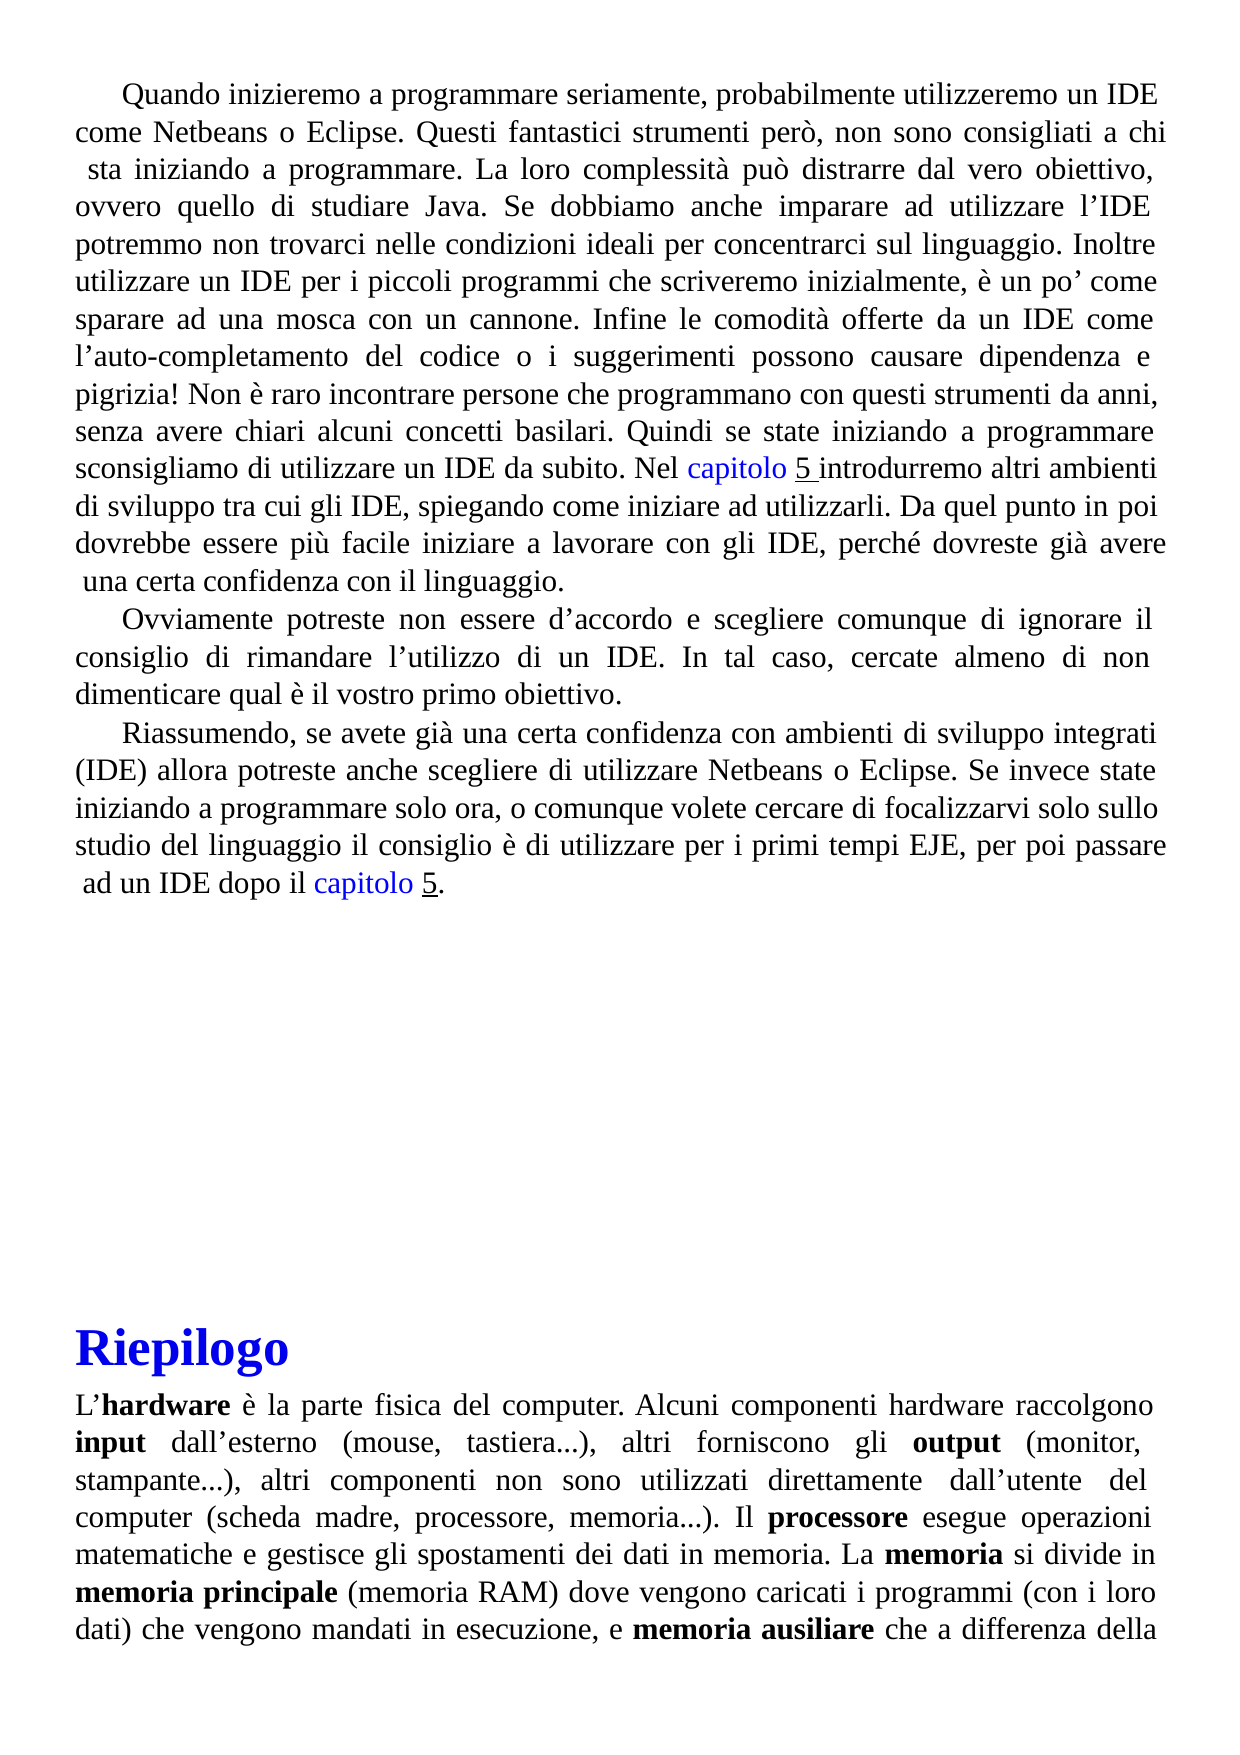

Quando inizieremo a programmare seriamente, probabilmente utilizzeremo un IDE  come Netbeans o Eclipse. Questi fantastici strumenti però, non sono consigliati a chi  sta iniziando a programmare. La loro complessità può distrarre dal vero obiettivo,  ovvero quello di studiare Java. Se dobbiamo anche imparare ad utilizzare l’IDE  potremmo non trovarci nelle condizioni ideali per concentrarci sul linguaggio. Inoltre  utilizzare un IDE per i piccoli programmi che scriveremo inizialmente, è un po’ come  sparare ad una mosca con un cannone. Infine le comodità offerte da un IDE come  l’auto-completamento del codice o i suggerimenti possono causare dipendenza e  pigrizia! Non è raro incontrare persone che programmano con questi strumenti da anni,  senza avere chiari alcuni concetti basilari. Quindi se state iniziando a programmare  sconsigliamo di utilizzare un IDE da subito. Nel capitolo 5 introdurremo altri ambienti  di sviluppo tra cui gli IDE, spiegando come iniziare ad utilizzarli. Da quel punto in poi  dovrebbe essere più facile iniziare a lavorare con gli IDE, perché dovreste già avere  una certa confidenza con il linguaggio.
Ovviamente potreste non essere d’accordo e scegliere comunque di ignorare il  consiglio di rimandare l’utilizzo di un IDE. In tal caso, cercate almeno di non  dimenticare qual è il vostro primo obiettivo.
Riassumendo, se avete già una certa confidenza con ambienti di sviluppo integrati  (IDE) allora potreste anche scegliere di utilizzare Netbeans o Eclipse. Se invece state  iniziando a programmare solo ora, o comunque volete cercare di focalizzarvi solo sullo  studio del linguaggio il consiglio è di utilizzare per i primi tempi EJE, per poi passare  ad un IDE dopo il capitolo 5.
Riepilogo
L’hardware è la parte fisica del computer. Alcuni componenti hardware raccolgono  input dall’esterno (mouse, tastiera...), altri forniscono gli output (monitor,  stampante...), altri componenti non sono utilizzati direttamente dall’utente del  computer (scheda madre, processore, memoria...). Il processore esegue operazioni  matematiche e gestisce gli spostamenti dei dati in memoria. La memoria si divide in  memoria principale (memoria RAM) dove vengono caricati i programmi (con i loro  dati) che vengono mandati in esecuzione, e memoria ausiliare che a differenza della